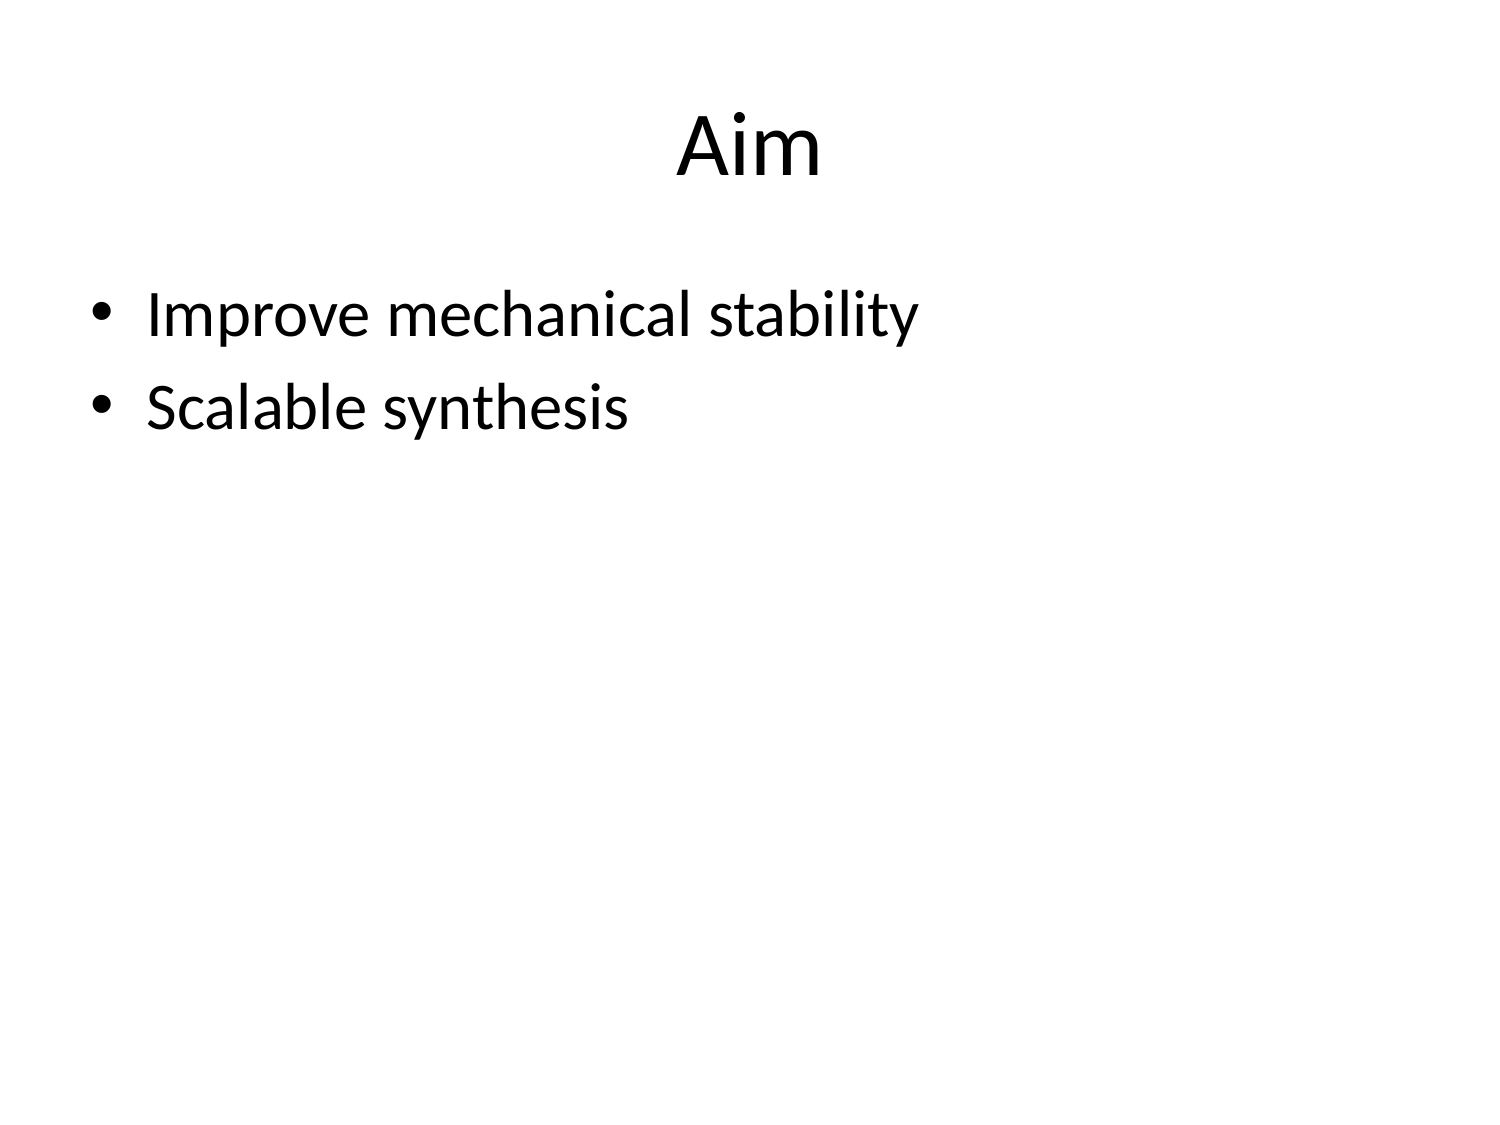

# Aim
Improve mechanical stability
Scalable synthesis